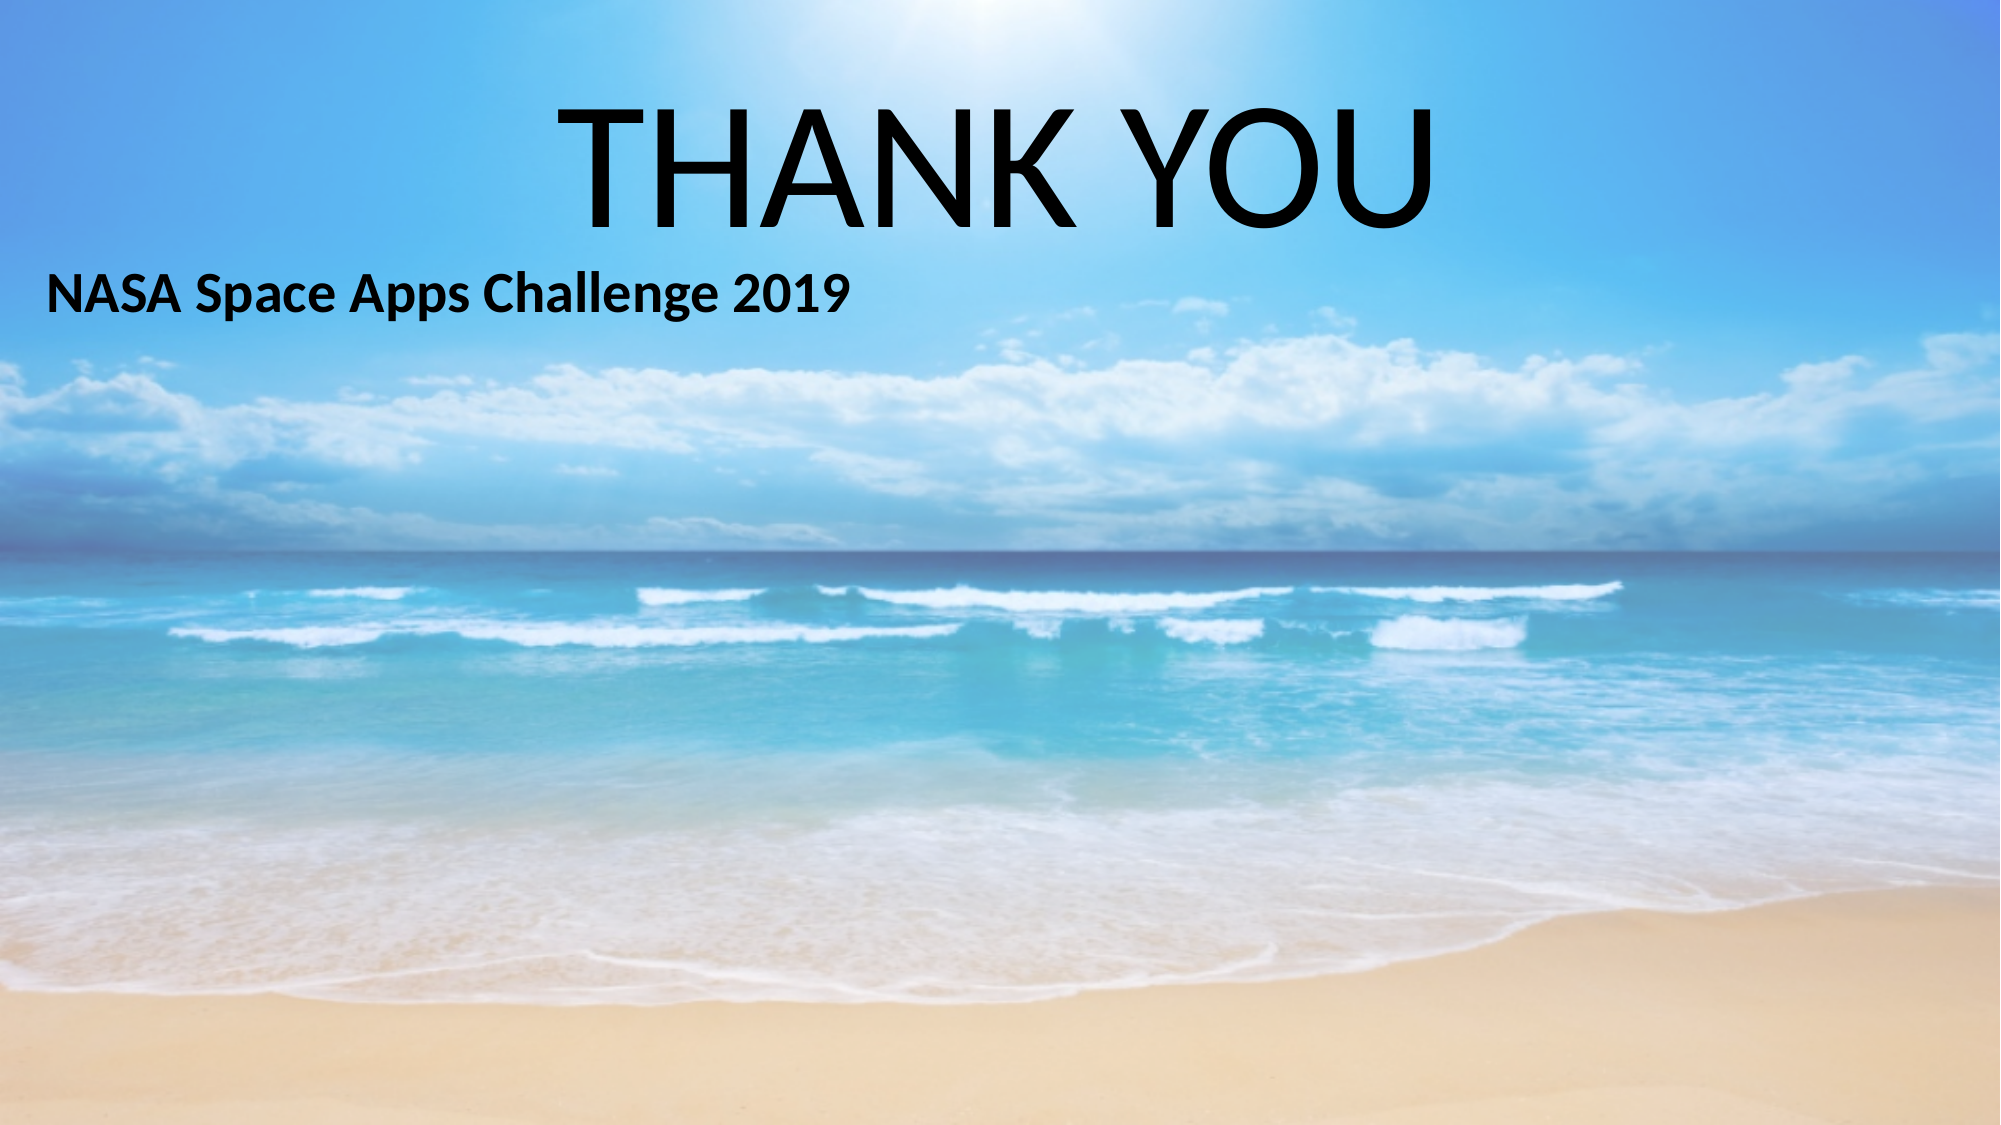

# THANK YOU
NASA Space Apps Challenge 2019